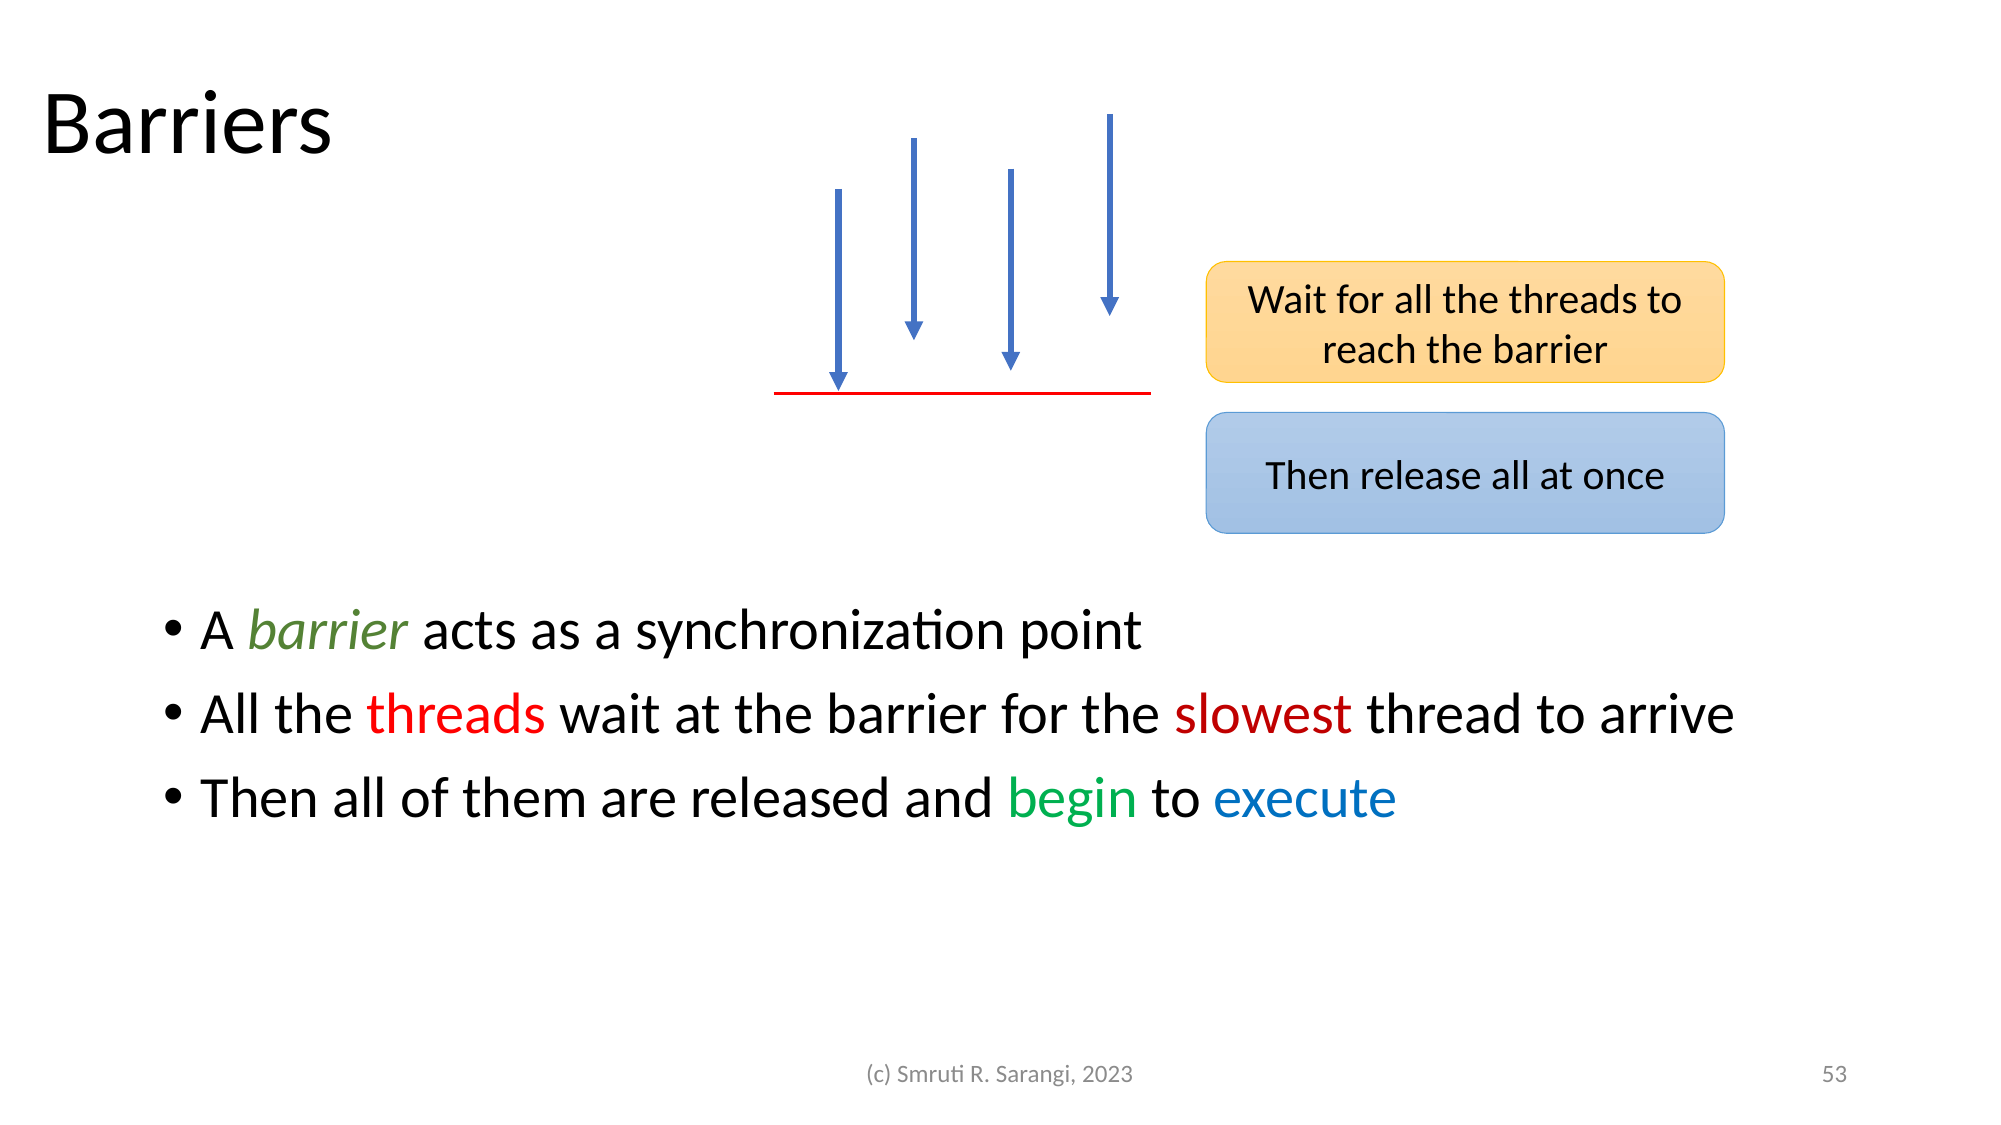

# Barriers
Wait for all the threads to reach the barrier
Then release all at once
A barrier acts as a synchronization point
All the threads wait at the barrier for the slowest thread to arrive
Then all of them are released and begin to execute
(c) Smruti R. Sarangi, 2023
53